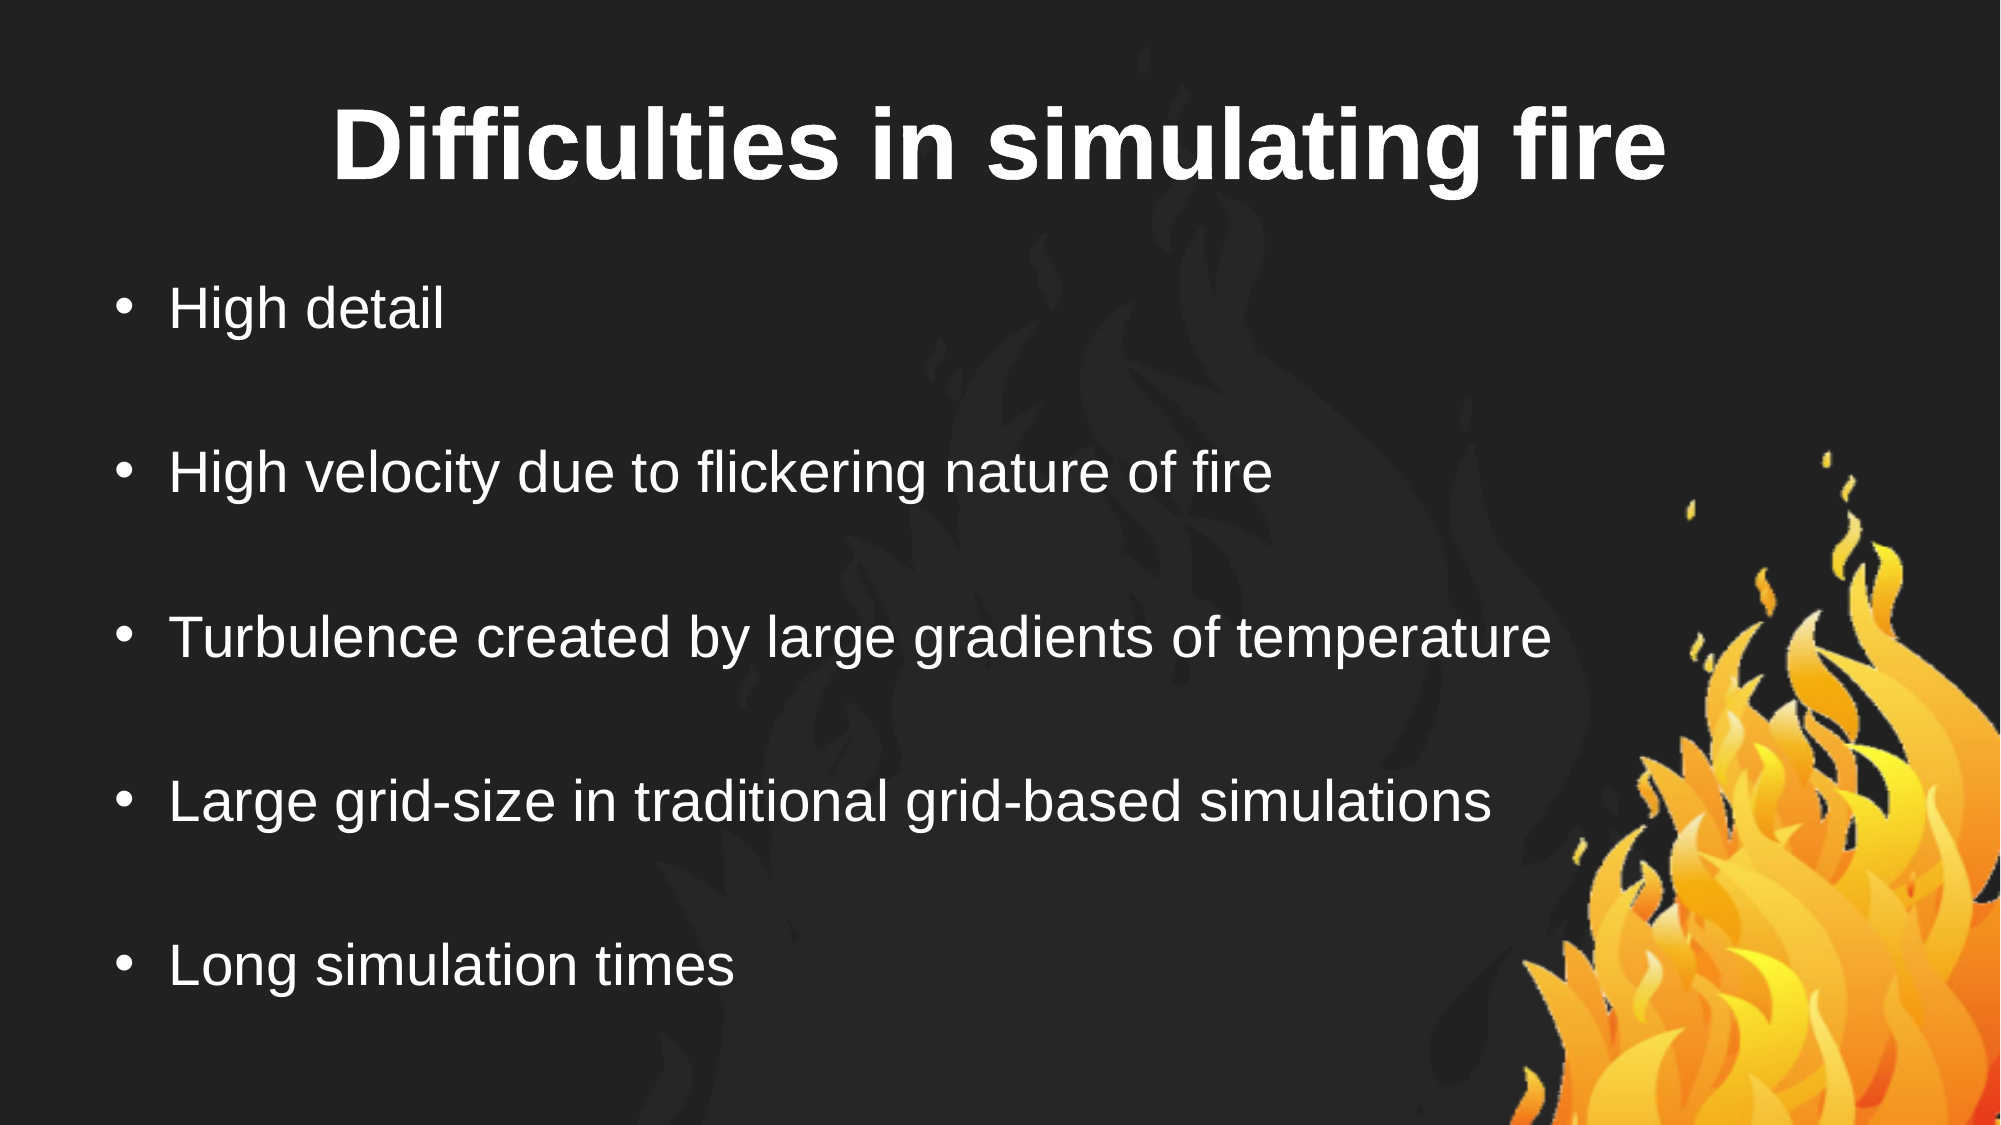

# Difficulties in simulating fire
High detail

High velocity due to flickering nature of fire

Turbulence created by large gradients of temperature

Large grid-size in traditional grid-based simulations

Long simulation times